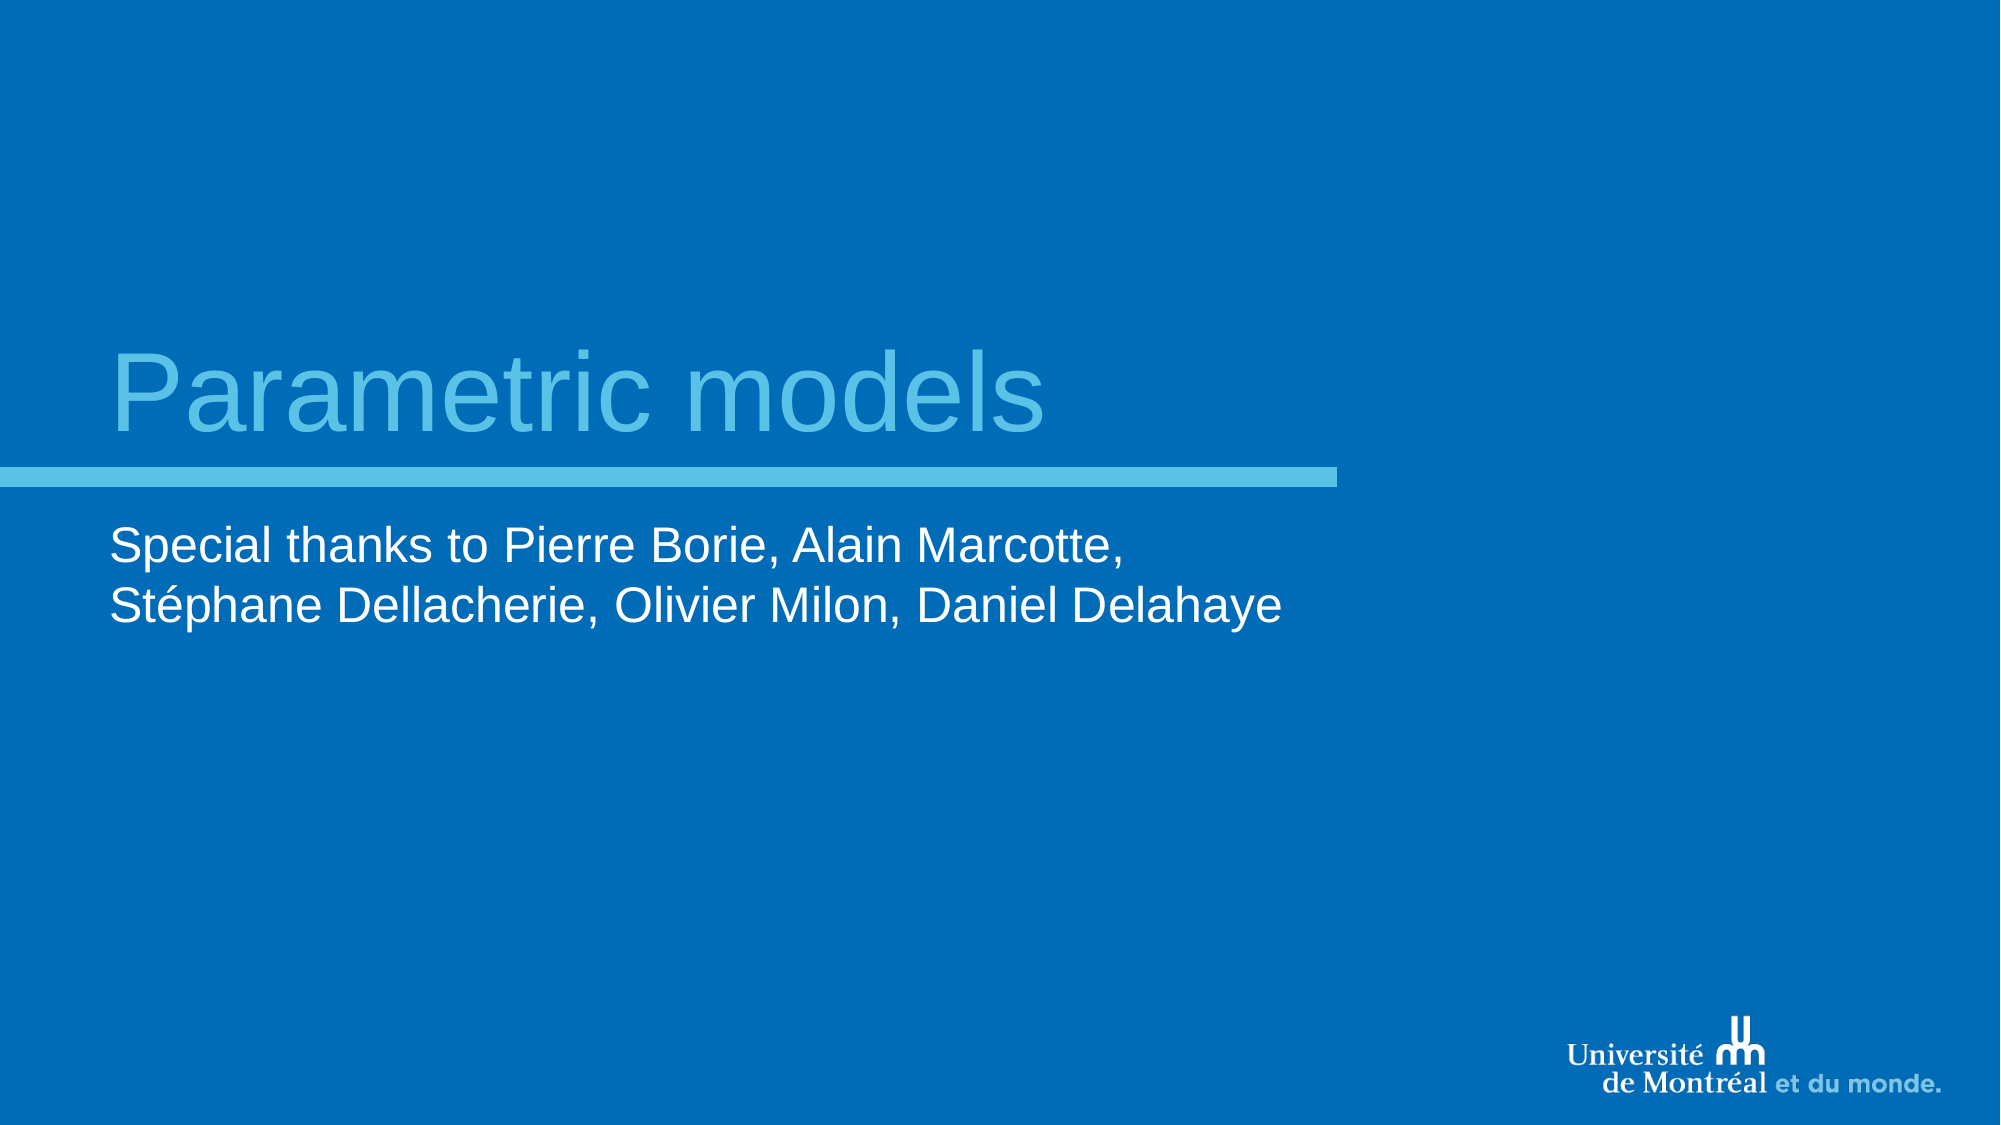

# Parametric models
Special thanks to Pierre Borie, Alain Marcotte, Stéphane Dellacherie, Olivier Milon, Daniel Delahaye